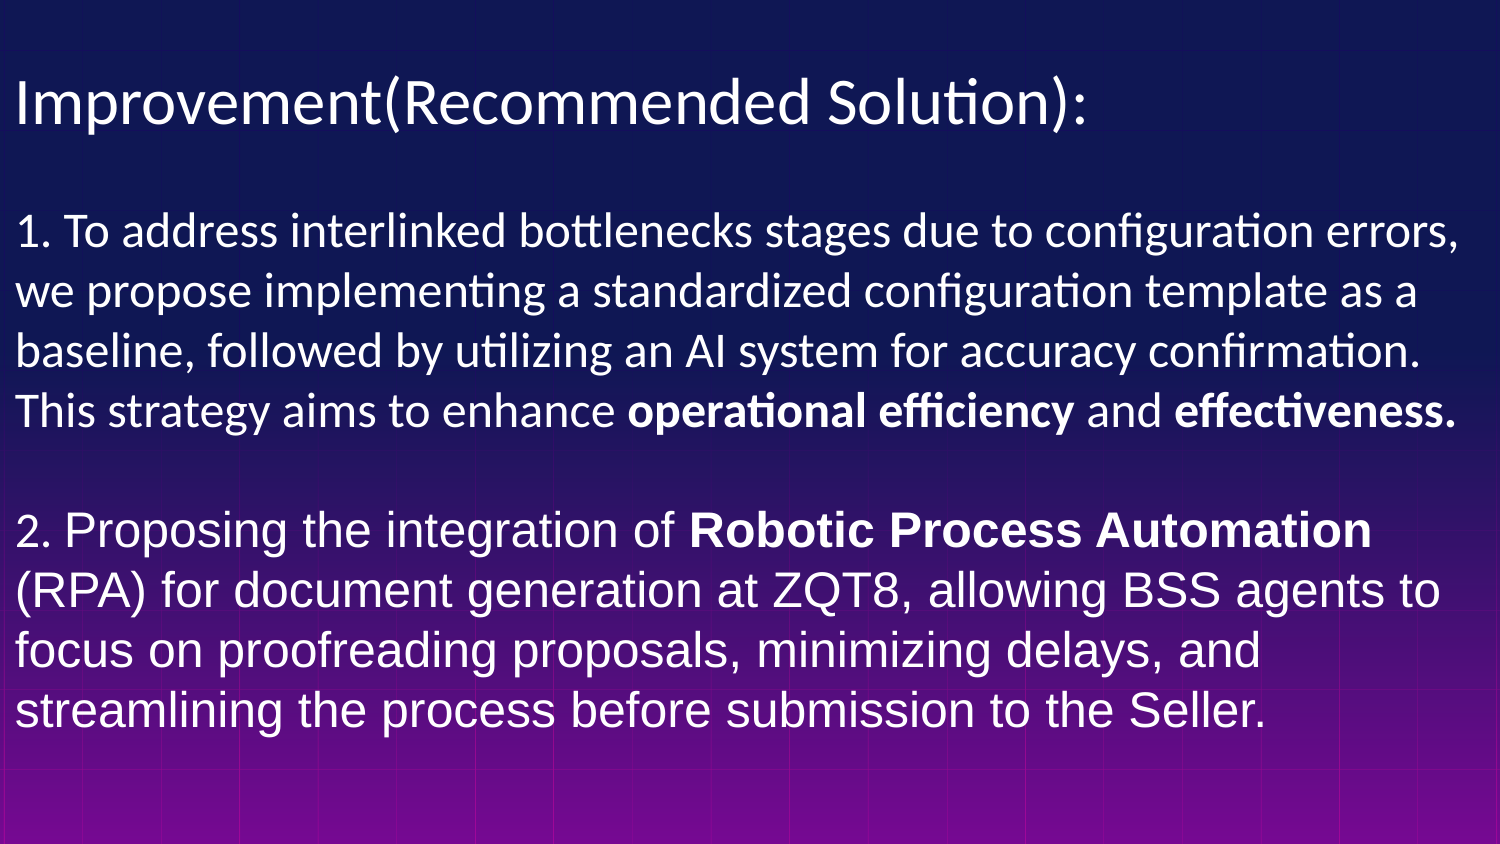

Improvement(Recommended Solution):

1. To address interlinked bottlenecks stages due to configuration errors, we propose implementing a standardized configuration template as a baseline, followed by utilizing an AI system for accuracy confirmation. This strategy aims to enhance operational efficiency and effectiveness.

2. Proposing the integration of Robotic Process Automation (RPA) for document generation at ZQT8, allowing BSS agents to focus on proofreading proposals, minimizing delays, and streamlining the process before submission to the Seller.